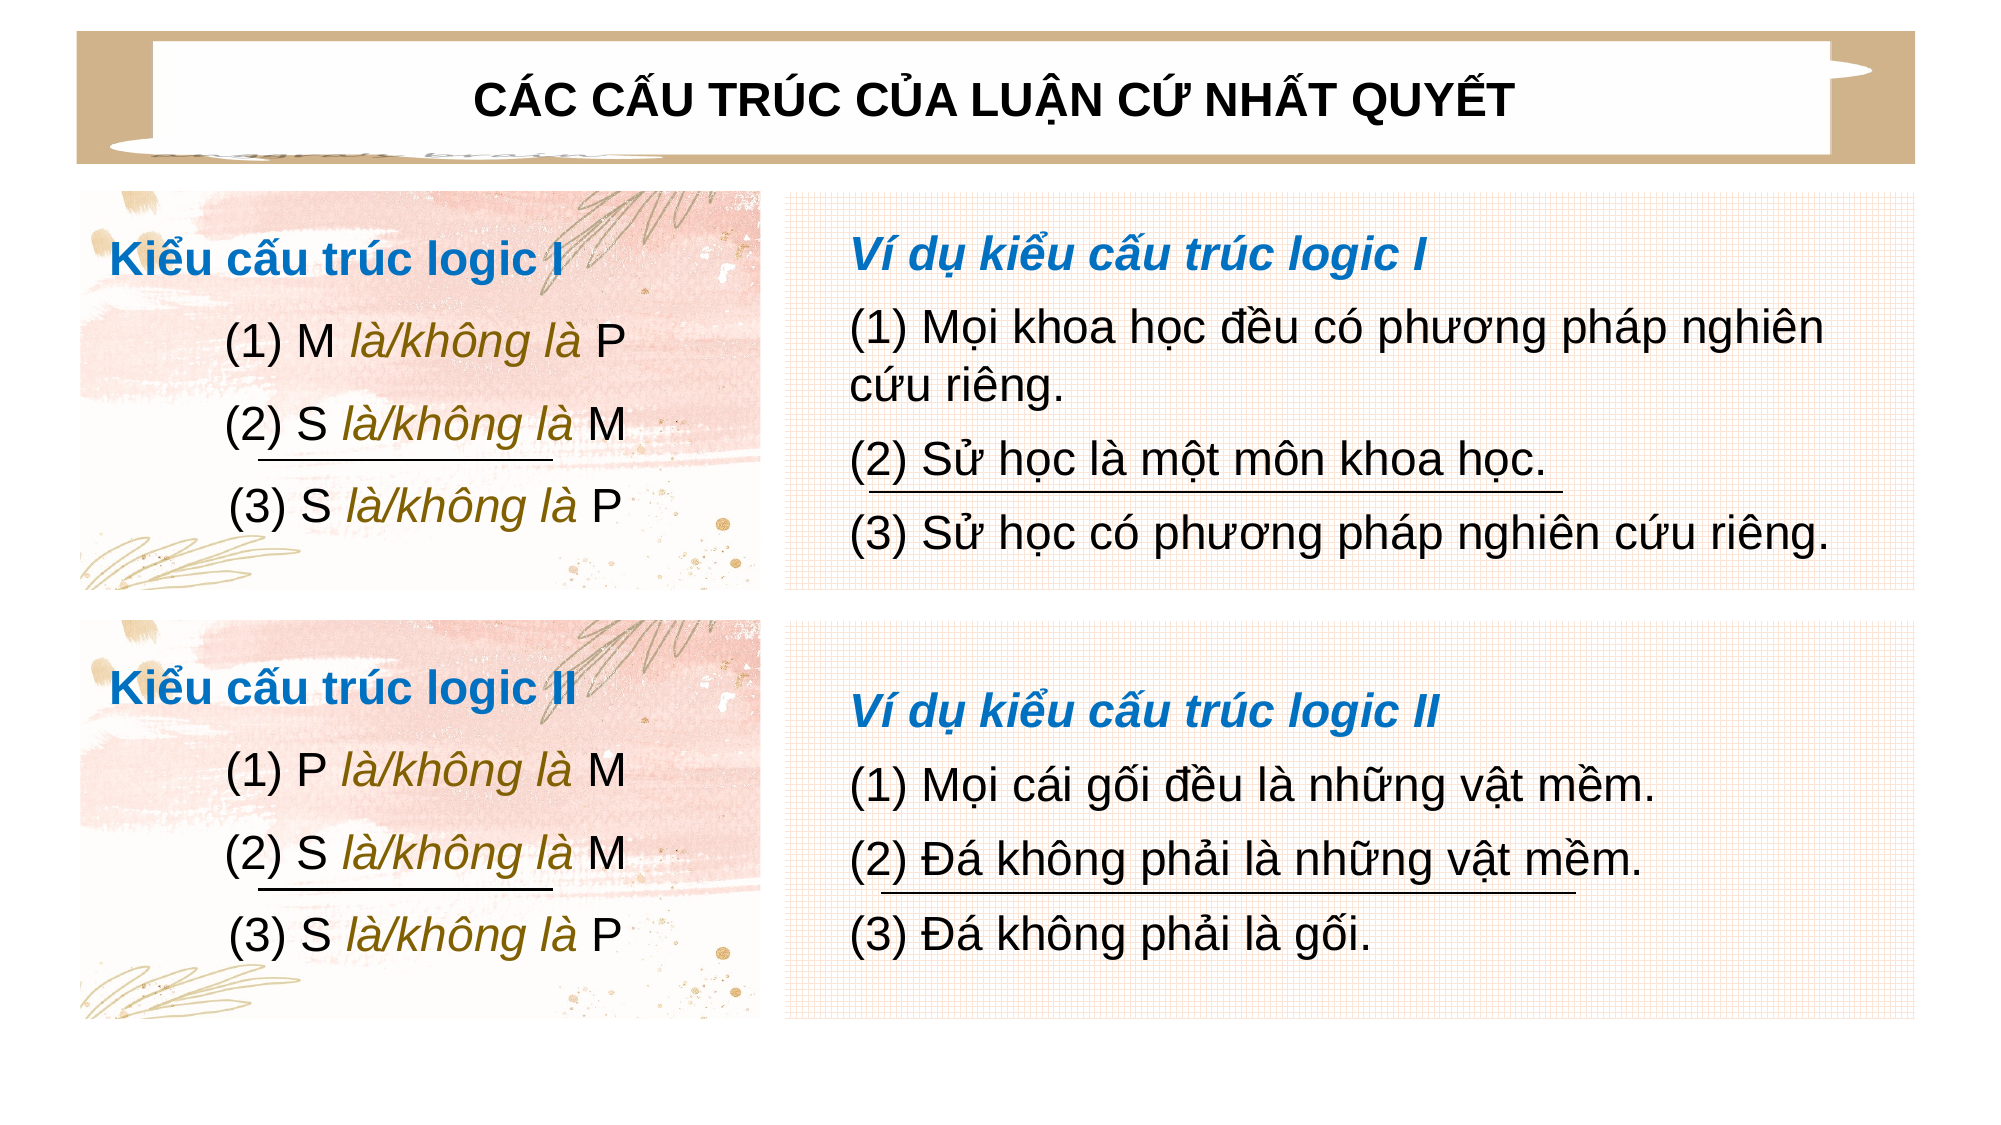

CÁC CẤU TRÚC CỦA LUẬN CỨ NHẤT QUYẾT
Kiểu cấu trúc logic I
(1) M là/không là P
(2) S là/không là M
(3) S là/không là P
Ví dụ kiểu cấu trúc logic I
(1) Mọi khoa học đều có phương pháp nghiên cứu riêng.
(2) Sử học là một môn khoa học.
(3) Sử học có phương pháp nghiên cứu riêng.
Kiểu cấu trúc logic II
(1) P là/không là M
(2) S là/không là M
(3) S là/không là P
Ví dụ kiểu cấu trúc logic II
(1) Mọi cái gối đều là những vật mềm.
(2) Đá không phải là những vật mềm.
(3) Đá không phải là gối.